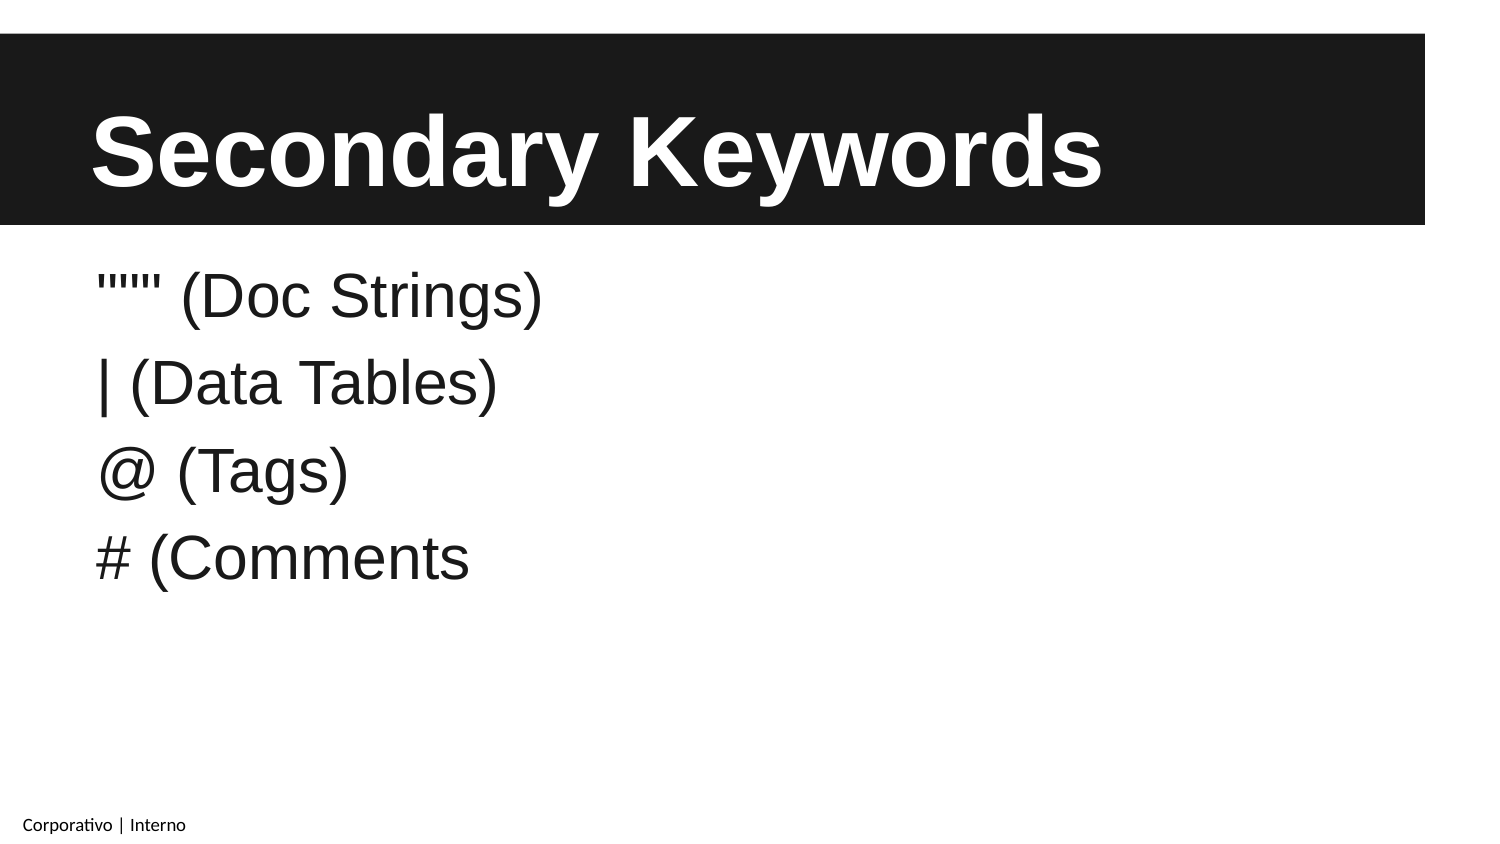

# Secondary Keywords
""" (Doc Strings)
| (Data Tables)
@ (Tags)
# (Comments